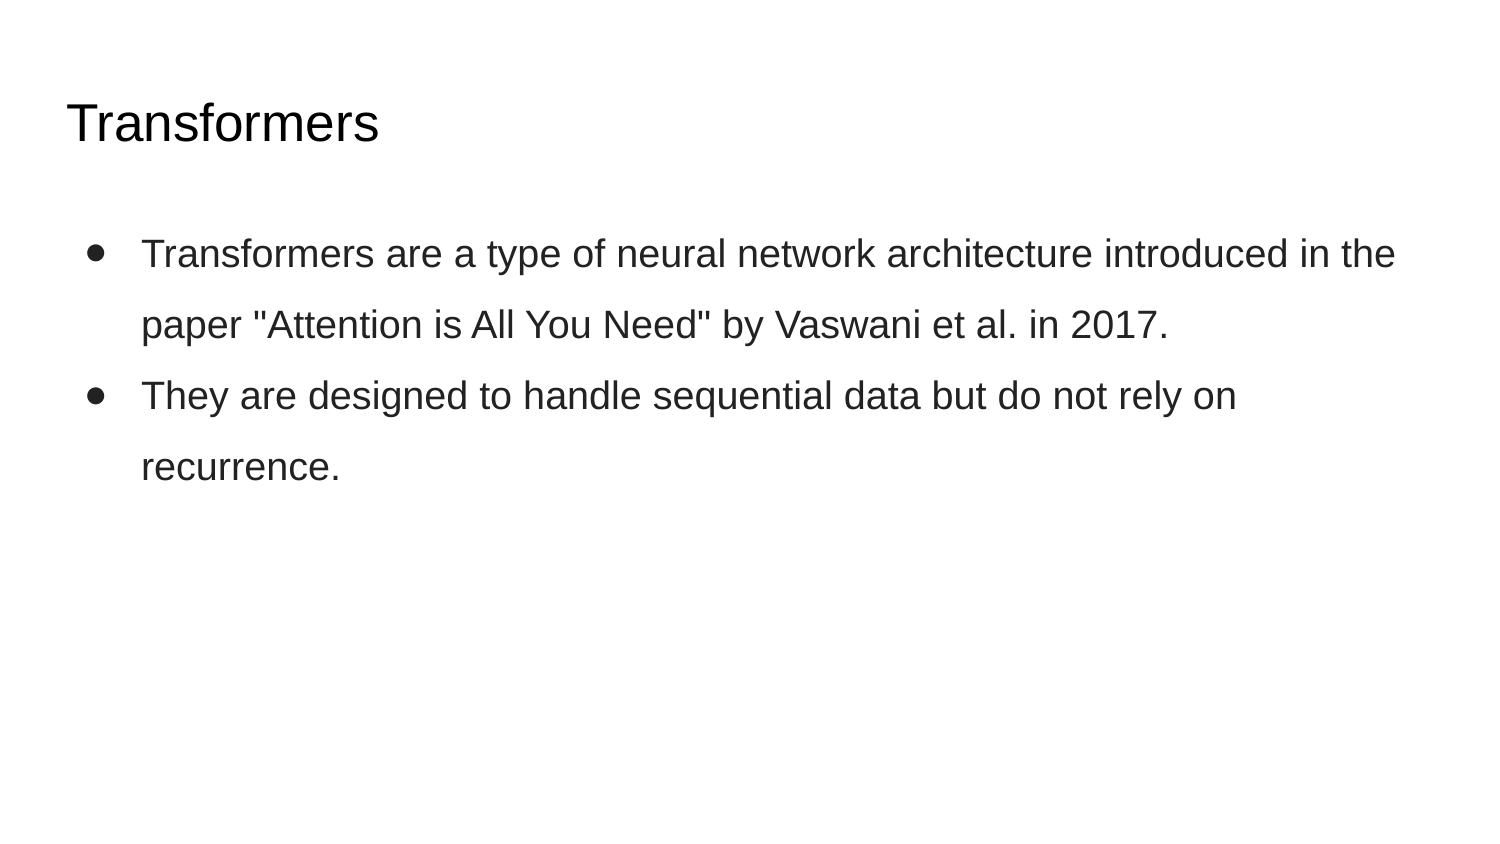

# Transformers
Transformers are a type of neural network architecture introduced in the paper "Attention is All You Need" by Vaswani et al. in 2017.
They are designed to handle sequential data but do not rely on recurrence.